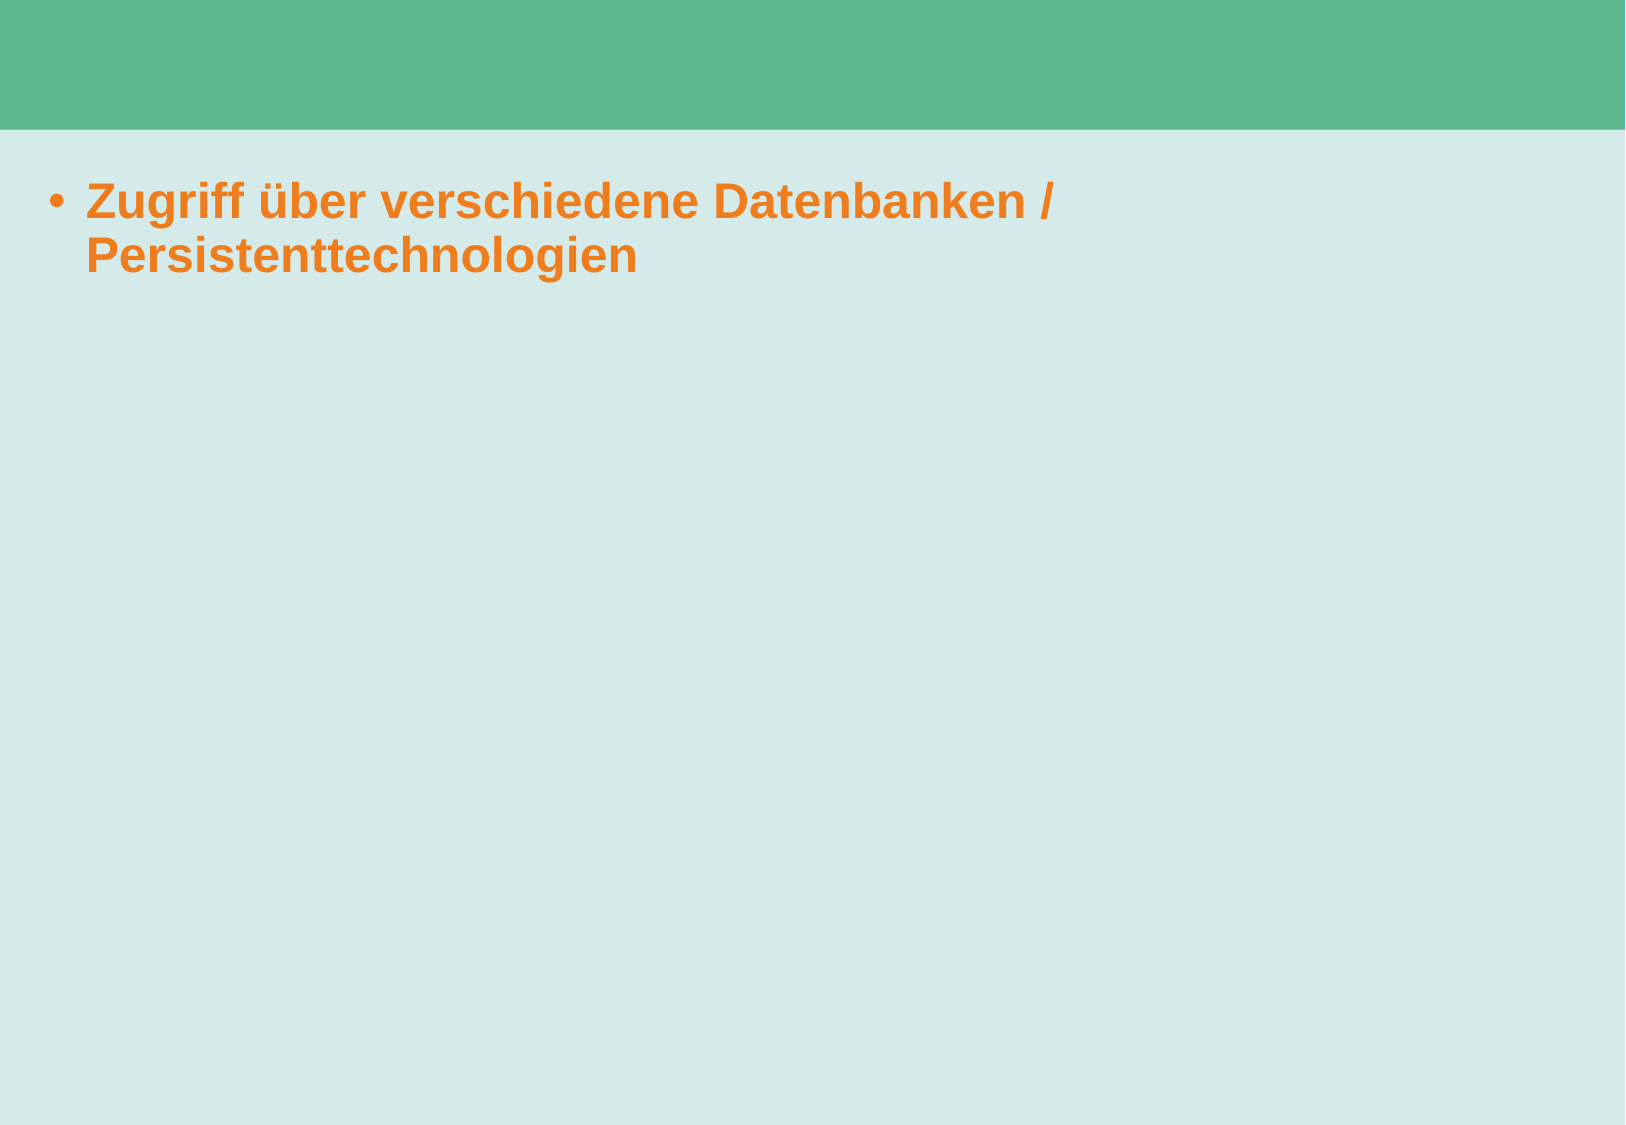

#
Zugriff über verschiedene Datenbanken / Persistenttechnologien